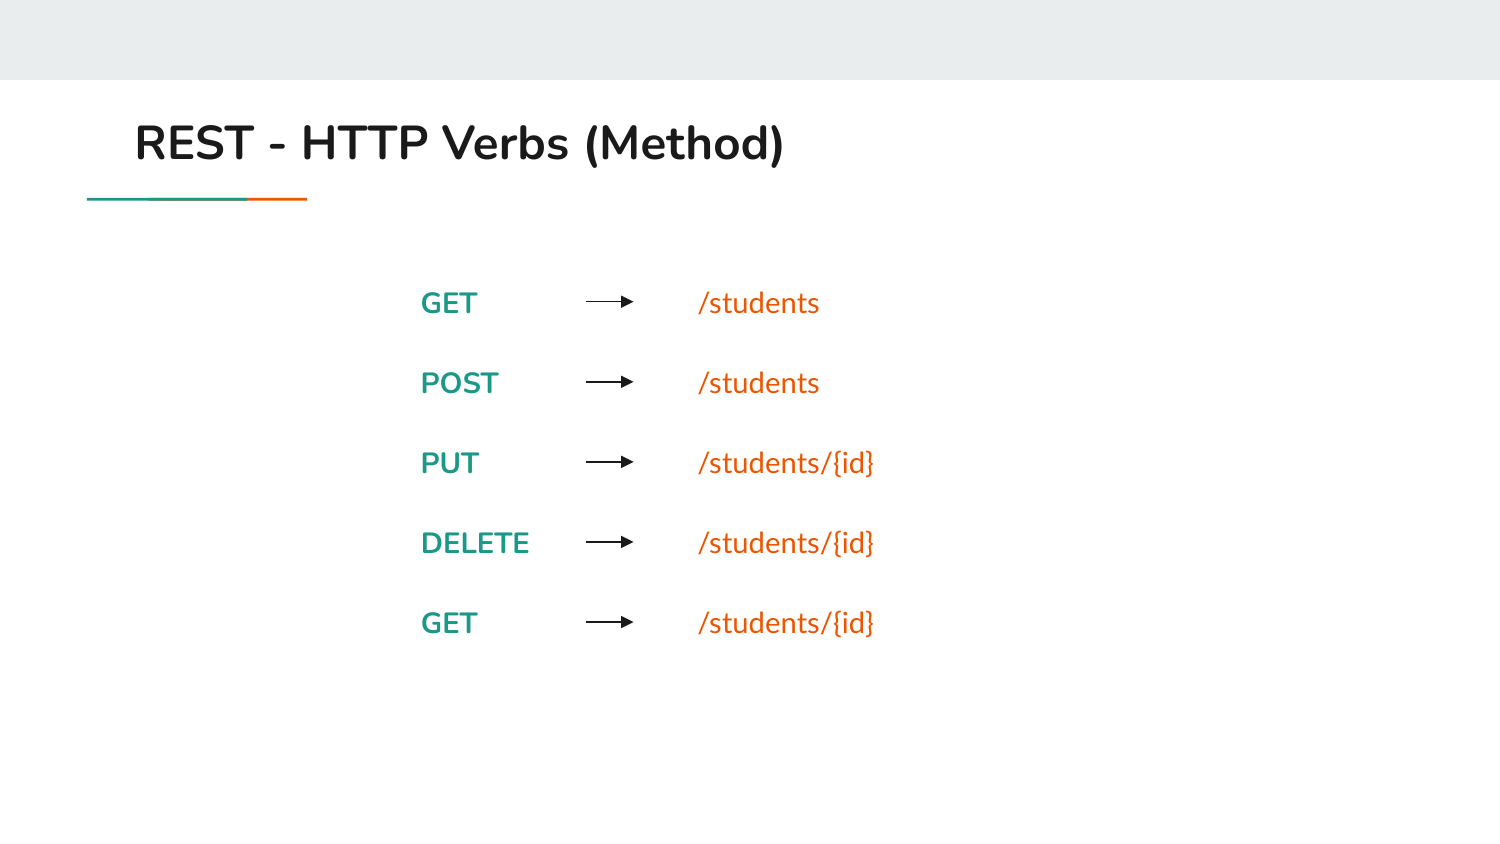

# REST - HTTP Verbs (Method)
GET
/students
POST
/students
PUT
/students/{id}
DELETE
/students/{id}
GET
/students/{id}